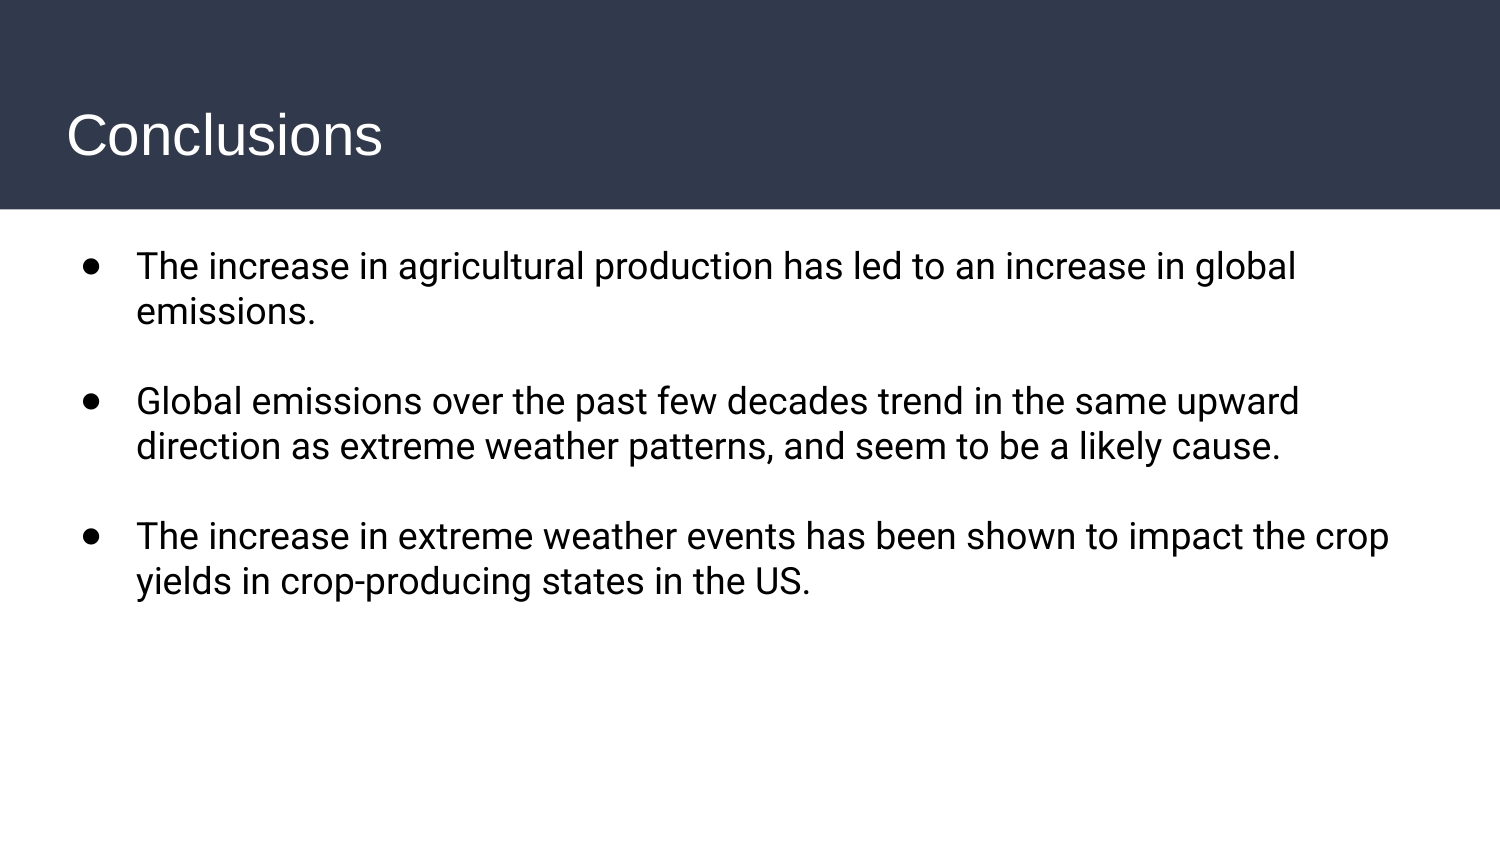

# Conclusions
The increase in agricultural production has led to an increase in global emissions.

Global emissions over the past few decades trend in the same upward direction as extreme weather patterns, and seem to be a likely cause.

The increase in extreme weather events has been shown to impact the crop yields in crop-producing states in the US.